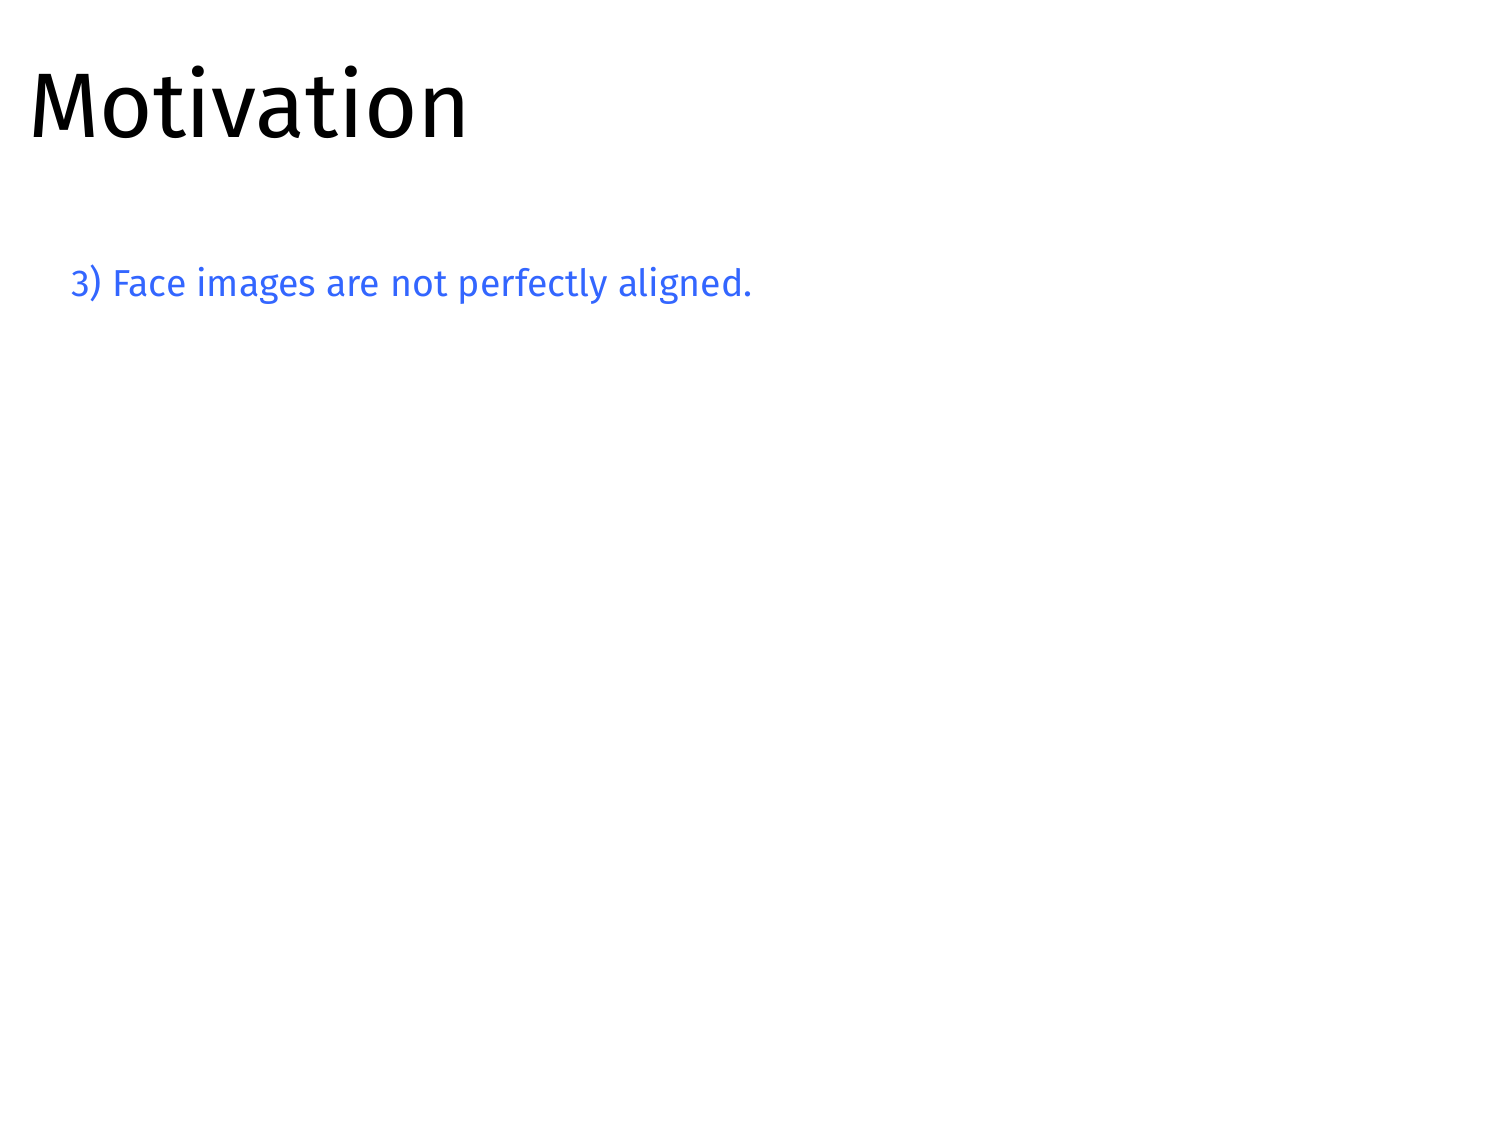

Motivation
3) Face images are not perfectly aligned.